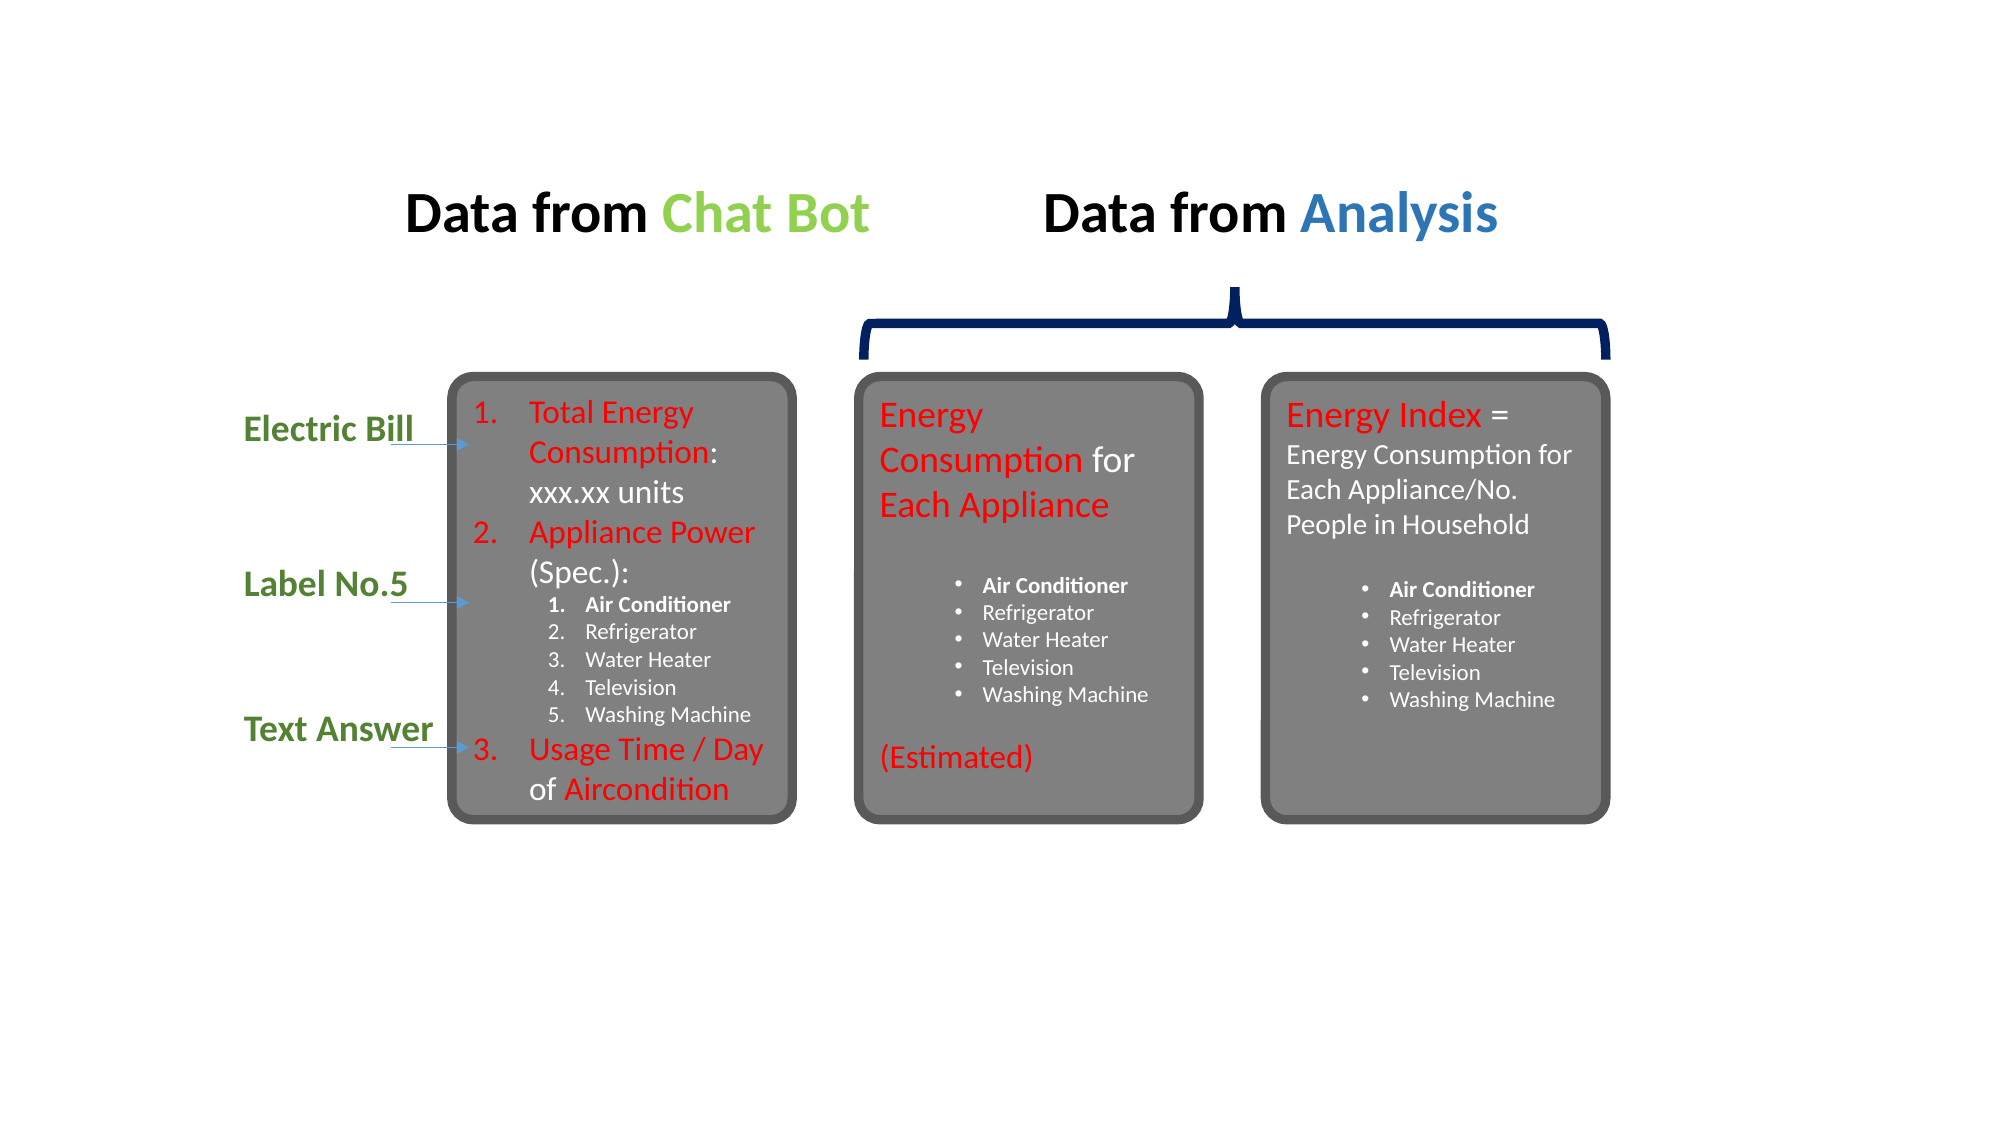

Data from Chat Bot
Data from Analysis
Energy Consumption for Each Appliance

Air Conditioner
Refrigerator
Water Heater
Television
Washing Machine

(Estimated)

Energy Index =
Energy Consumption for Each Appliance/No. People in Household

Air Conditioner
Refrigerator
Water Heater
Television
Washing Machine

Total Energy Consumption: xxx.xx units
Appliance Power (Spec.):
Air Conditioner
Refrigerator
Water Heater
Television
Washing Machine
Usage Time / Day of Aircondition
Electric Bill
Label No.5
Text Answer